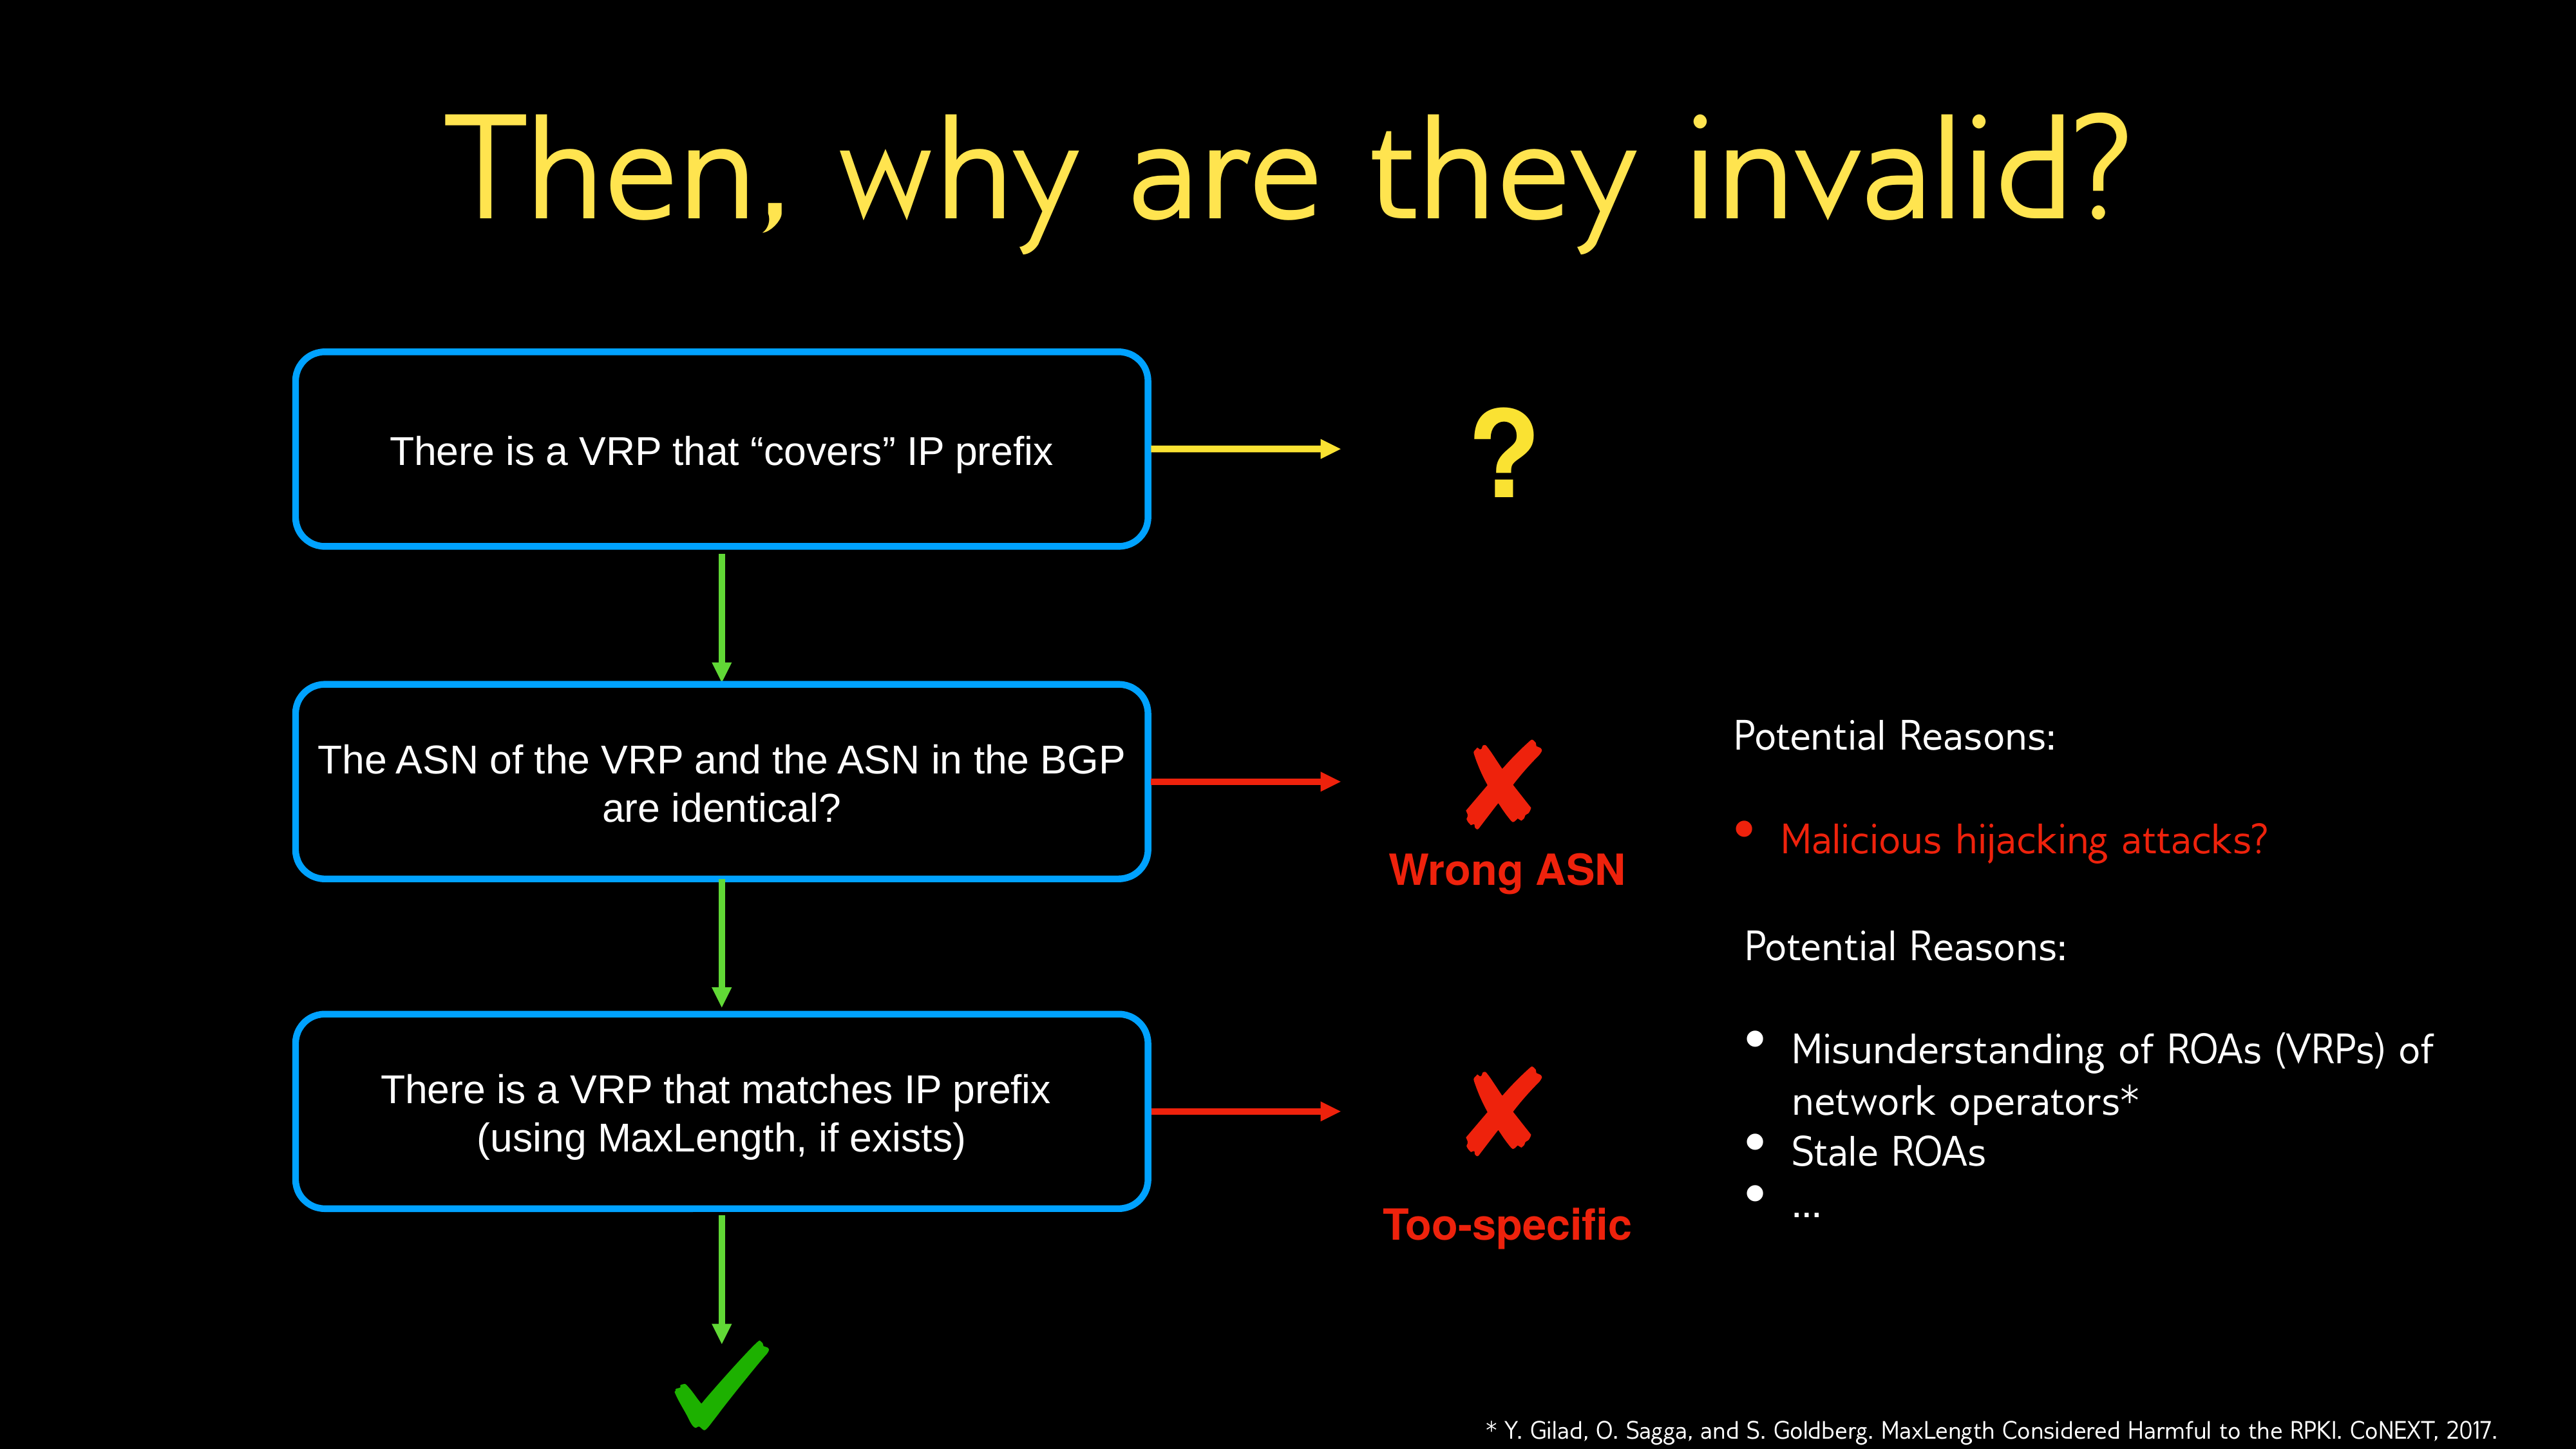

# Then, why are they invalid?
There is a VRP that “covers” IP prefix

?

The ASN of the VRP and the ASN in the BGP are identical?

There is a VRP that matches IP prefix
(using MaxLength, if exists)

Potential Reasons:

Malicious hijacking attacks?
Wrong ASN
Potential Reasons:

Misunderstanding of ROAs (VRPs) of network operators*
Stale ROAs
…
* Y. Gilad, O. Sagga, and S. Goldberg. MaxLength Considered Harmful to the RPKI. CoNEXT, 2017.
Too-specific